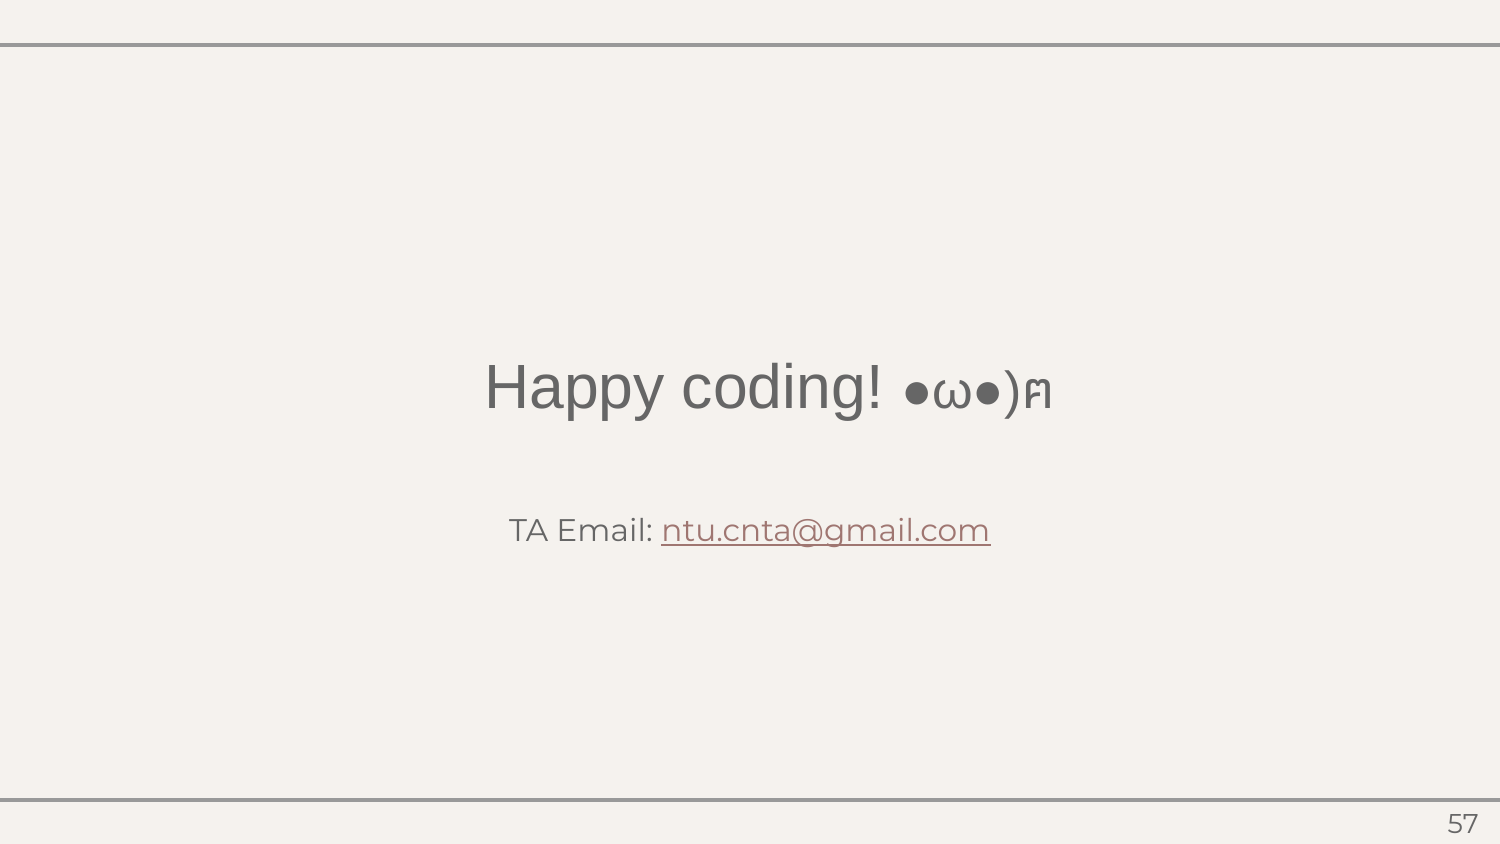

# Happy coding! ●ω●)ฅ
TA Email: ntu.cnta@gmail.com
57